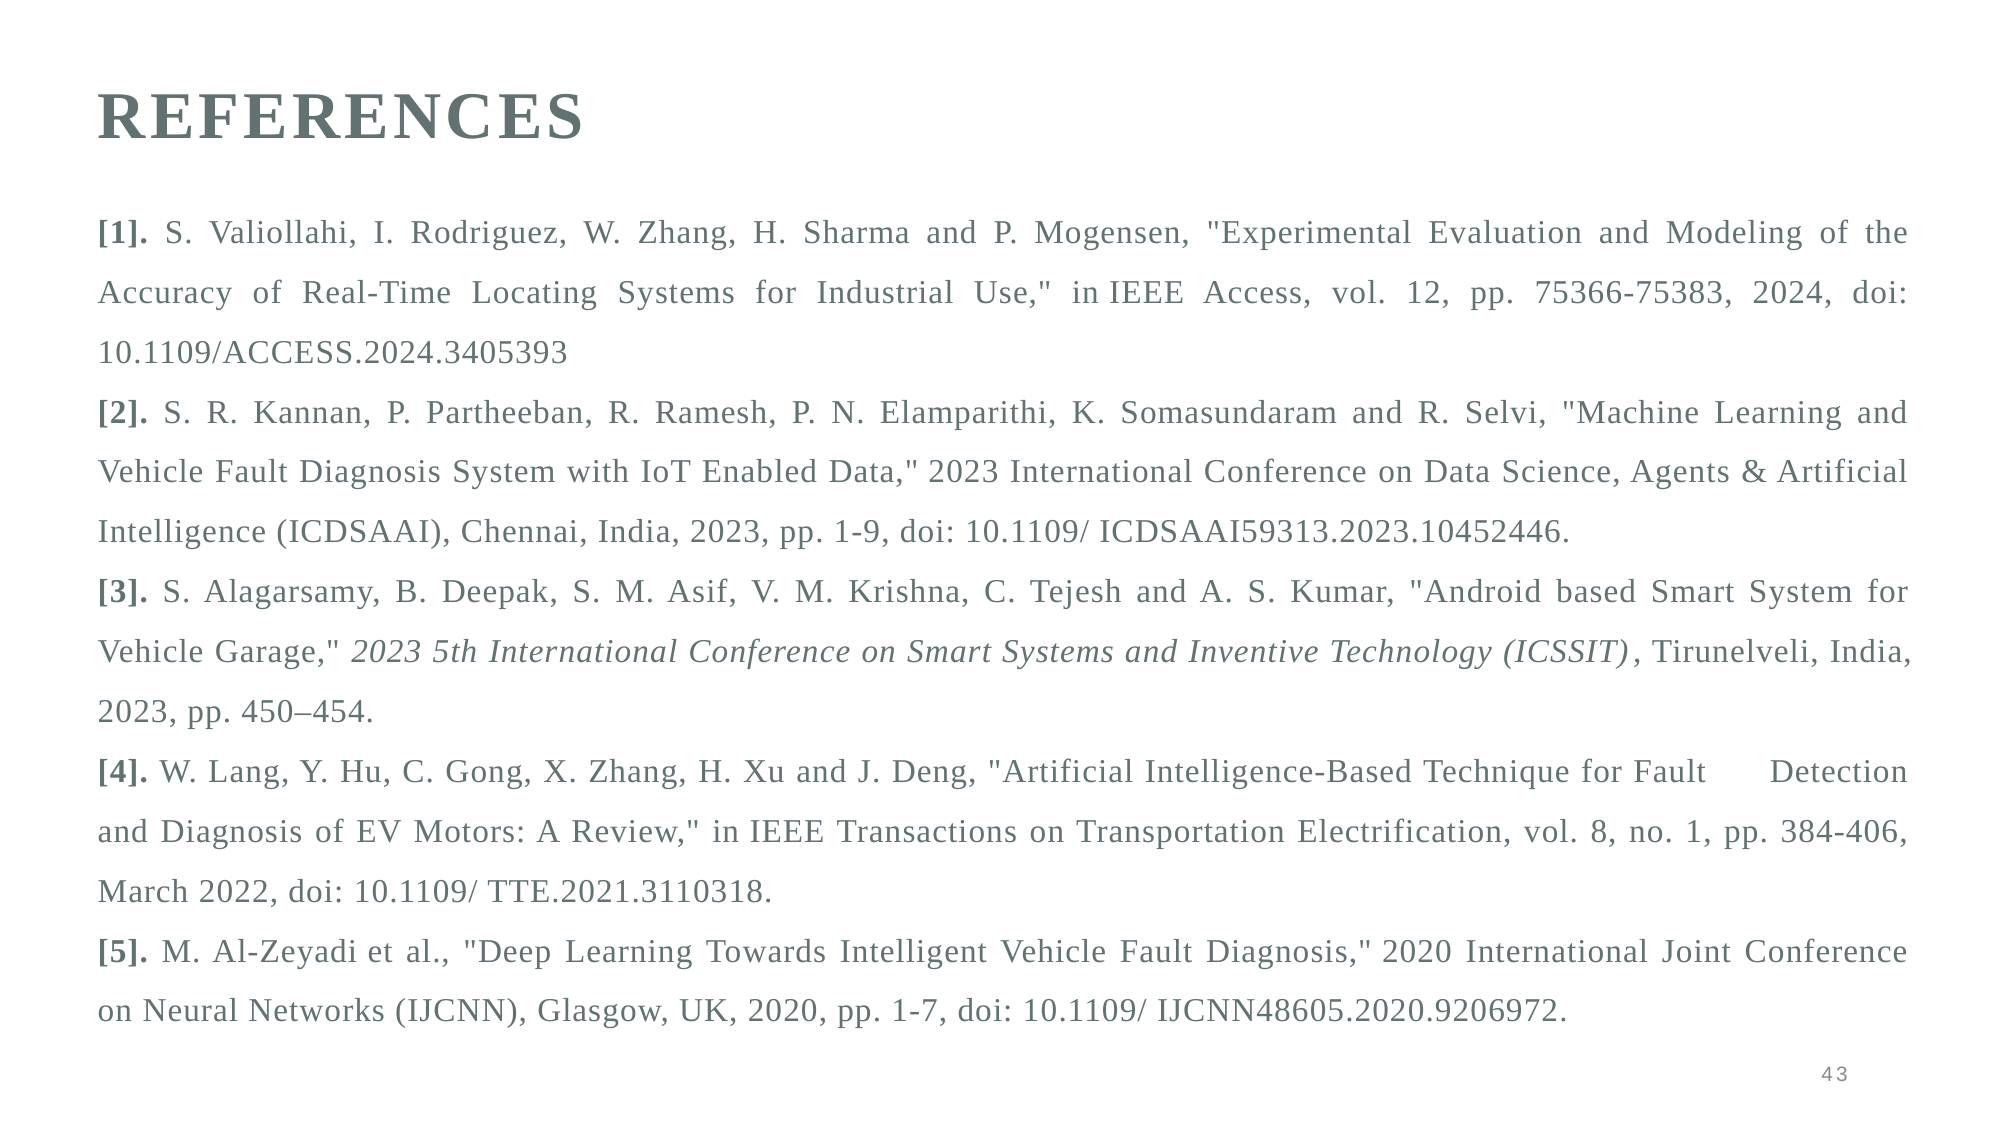

# References
[1]. S. Valiollahi, I. Rodriguez, W. Zhang, H. Sharma and P. Mogensen, "Experimental Evaluation and Modeling of the Accuracy of Real-Time Locating Systems for Industrial Use," in IEEE Access, vol. 12, pp. 75366-75383, 2024, doi: 10.1109/ACCESS.2024.3405393
[2]. S. R. Kannan, P. Partheeban, R. Ramesh, P. N. Elamparithi, K. Somasundaram and R. Selvi, "Machine Learning and Vehicle Fault Diagnosis System with IoT Enabled Data," 2023 International Conference on Data Science, Agents & Artificial Intelligence (ICDSAAI), Chennai, India, 2023, pp. 1-9, doi: 10.1109/ ICDSAAI59313.2023.10452446.
[3]. S. Alagarsamy, B. Deepak, S. M. Asif, V. M. Krishna, C. Tejesh and A. S. Kumar, "Android based Smart System for Vehicle Garage," 2023 5th International Conference on Smart Systems and Inventive Technology (ICSSIT), Tirunelveli, India, 2023, pp. 450–454.
[4]. W. Lang, Y. Hu, C. Gong, X. Zhang, H. Xu and J. Deng, "Artificial Intelligence-Based Technique for Fault      Detection and Diagnosis of EV Motors: A Review," in IEEE Transactions on Transportation Electrification, vol. 8, no. 1, pp. 384-406, March 2022, doi: 10.1109/ TTE.2021.3110318.
[5]. M. Al-Zeyadi et al., "Deep Learning Towards Intelligent Vehicle Fault Diagnosis," 2020 International Joint Conference on Neural Networks (IJCNN), Glasgow, UK, 2020, pp. 1-7, doi: 10.1109/ IJCNN48605.2020.9206972.

43